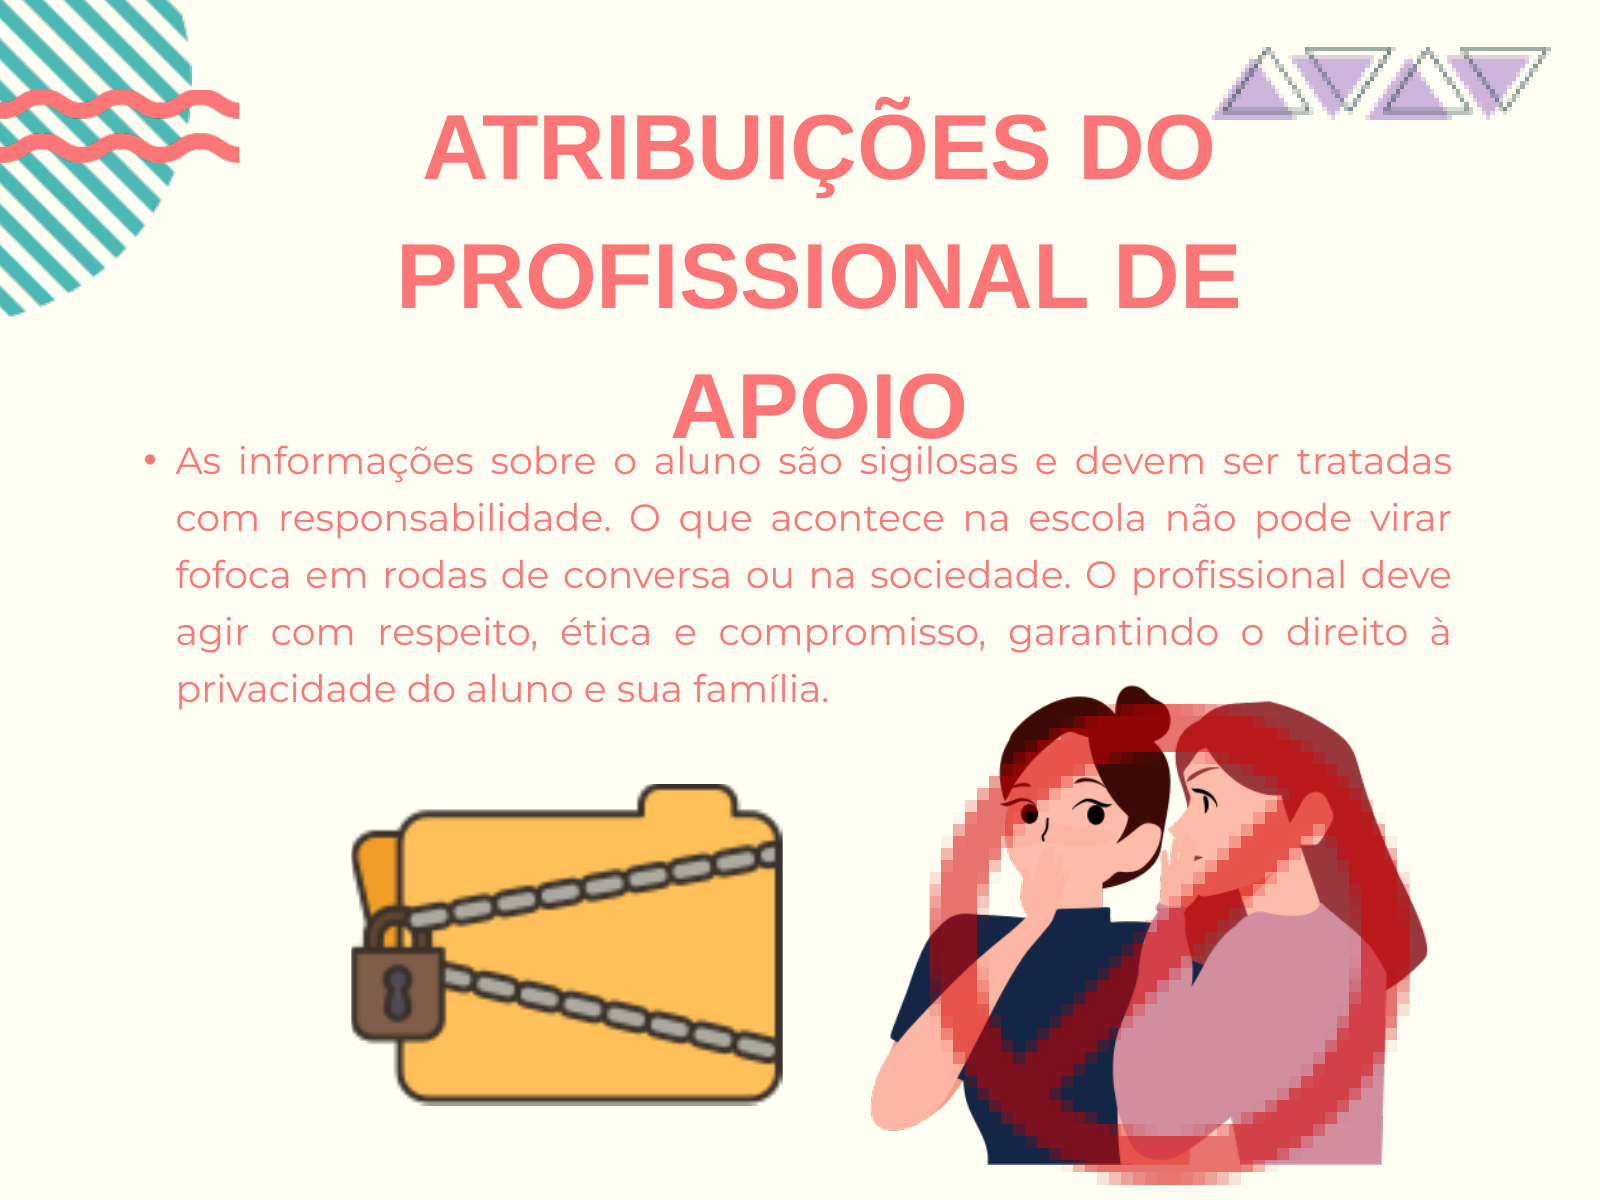

ATRIBUIÇÕES DO PROFISSIONAL DE APOIO

As informações sobre o aluno são sigilosas e devem ser tratadas com responsabilidade. O que acontece na escola não pode virar fofoca em rodas de conversa ou na sociedade. O profissional deve agir com respeito, ética e compromisso, garantindo o direito à privacidade do aluno e sua família.